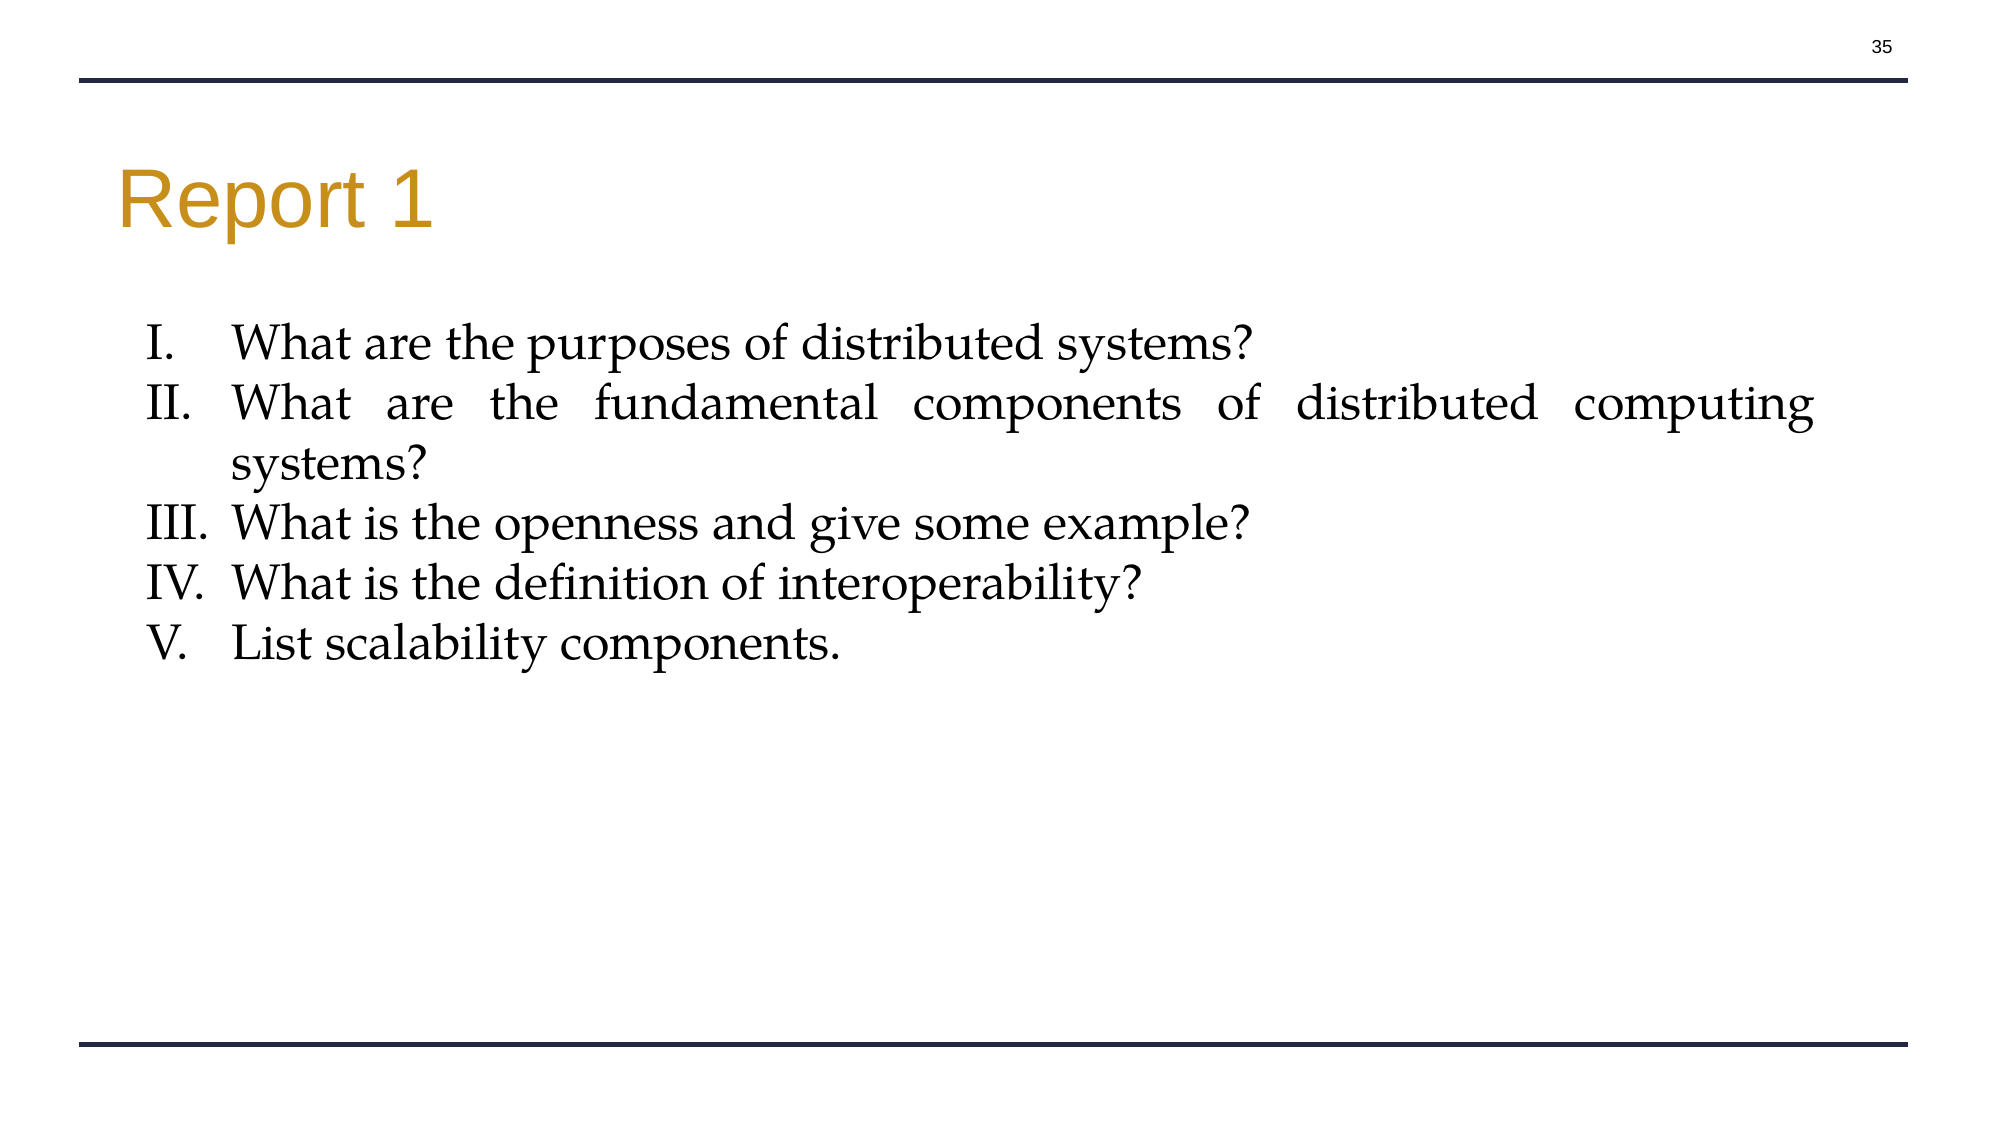

35
Report 1
What are the purposes of distributed systems?
What are the fundamental components of distributed computing systems?
What is the openness and give some example?
What is the definition of interoperability?
List scalability components.